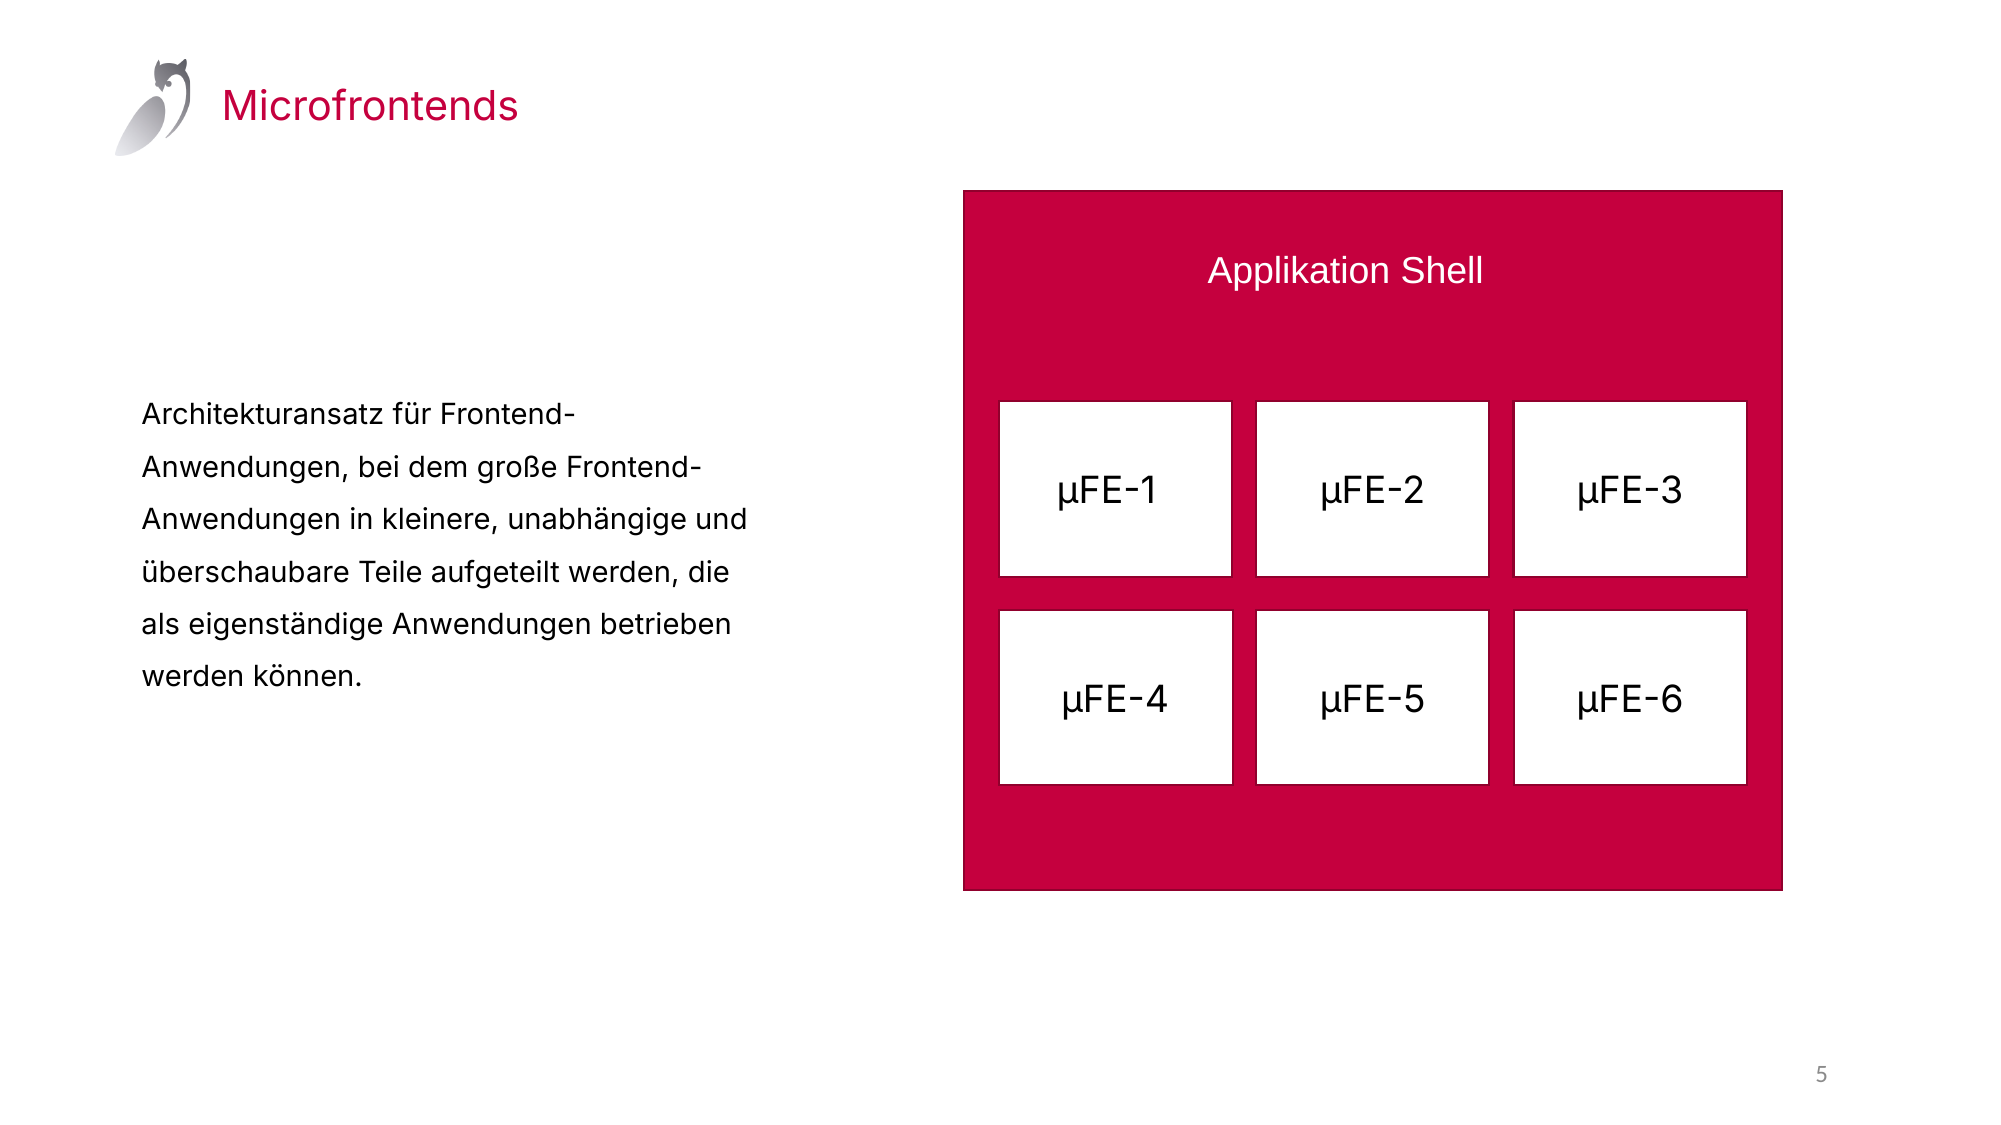

# Microfrontends

Applikation Shell
Architekturansatz für Frontend-Anwendungen, bei dem große Frontend-Anwendungen in kleinere, unabhängige und überschaubare Teile aufgeteilt werden, die als eigenständige Anwendungen betrieben werden können.
µµ

µFE-1
µFE-2
µFE-3

µFE-4
µFE-5
µFE-6
5